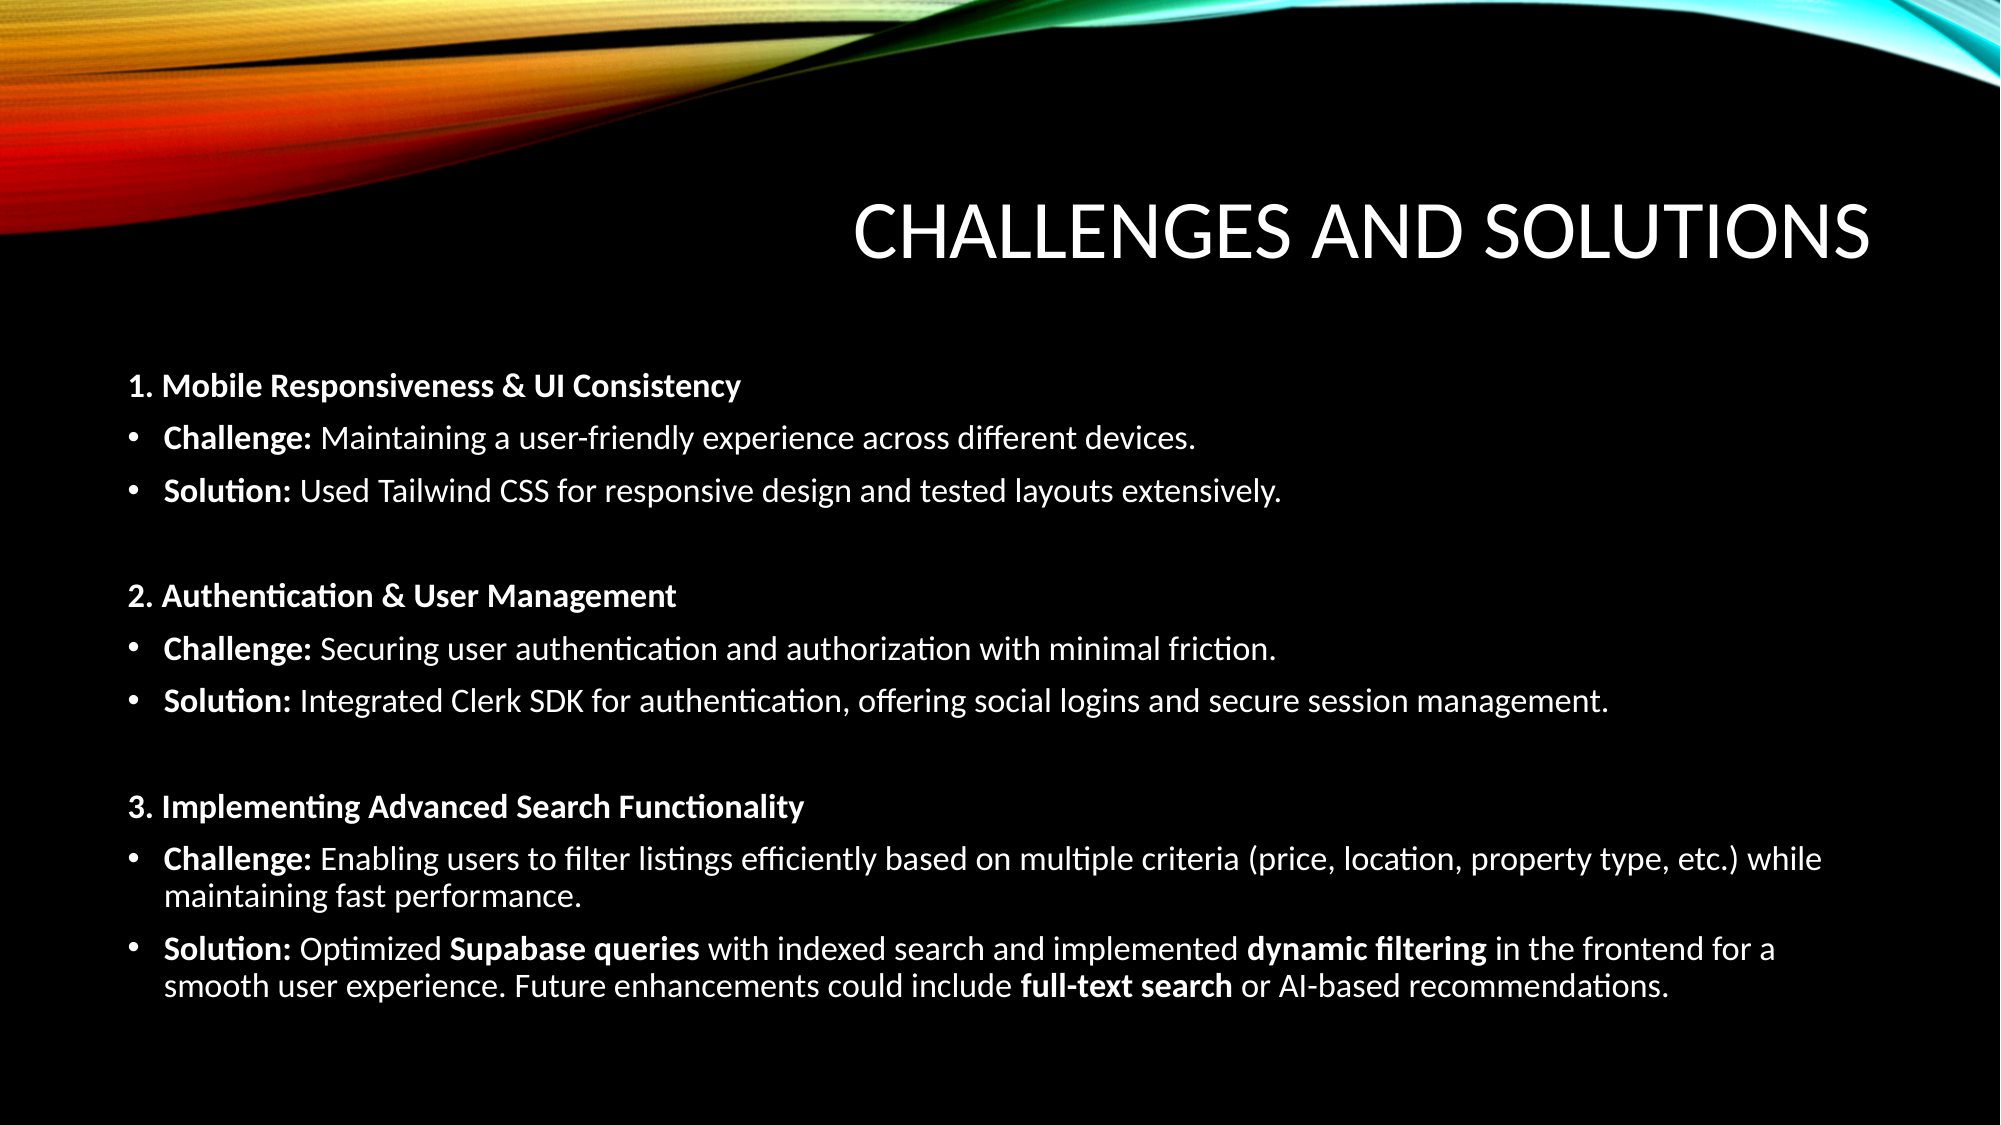

# Challenges and Solutions
1. Mobile Responsiveness & UI Consistency
Challenge: Maintaining a user-friendly experience across different devices.
Solution: Used Tailwind CSS for responsive design and tested layouts extensively.

2. Authentication & User Management
Challenge: Securing user authentication and authorization with minimal friction.
Solution: Integrated Clerk SDK for authentication, offering social logins and secure session management.

3. Implementing Advanced Search Functionality
Challenge: Enabling users to filter listings efficiently based on multiple criteria (price, location, property type, etc.) while maintaining fast performance.
Solution: Optimized Supabase queries with indexed search and implemented dynamic filtering in the frontend for a smooth user experience. Future enhancements could include full-text search or AI-based recommendations.